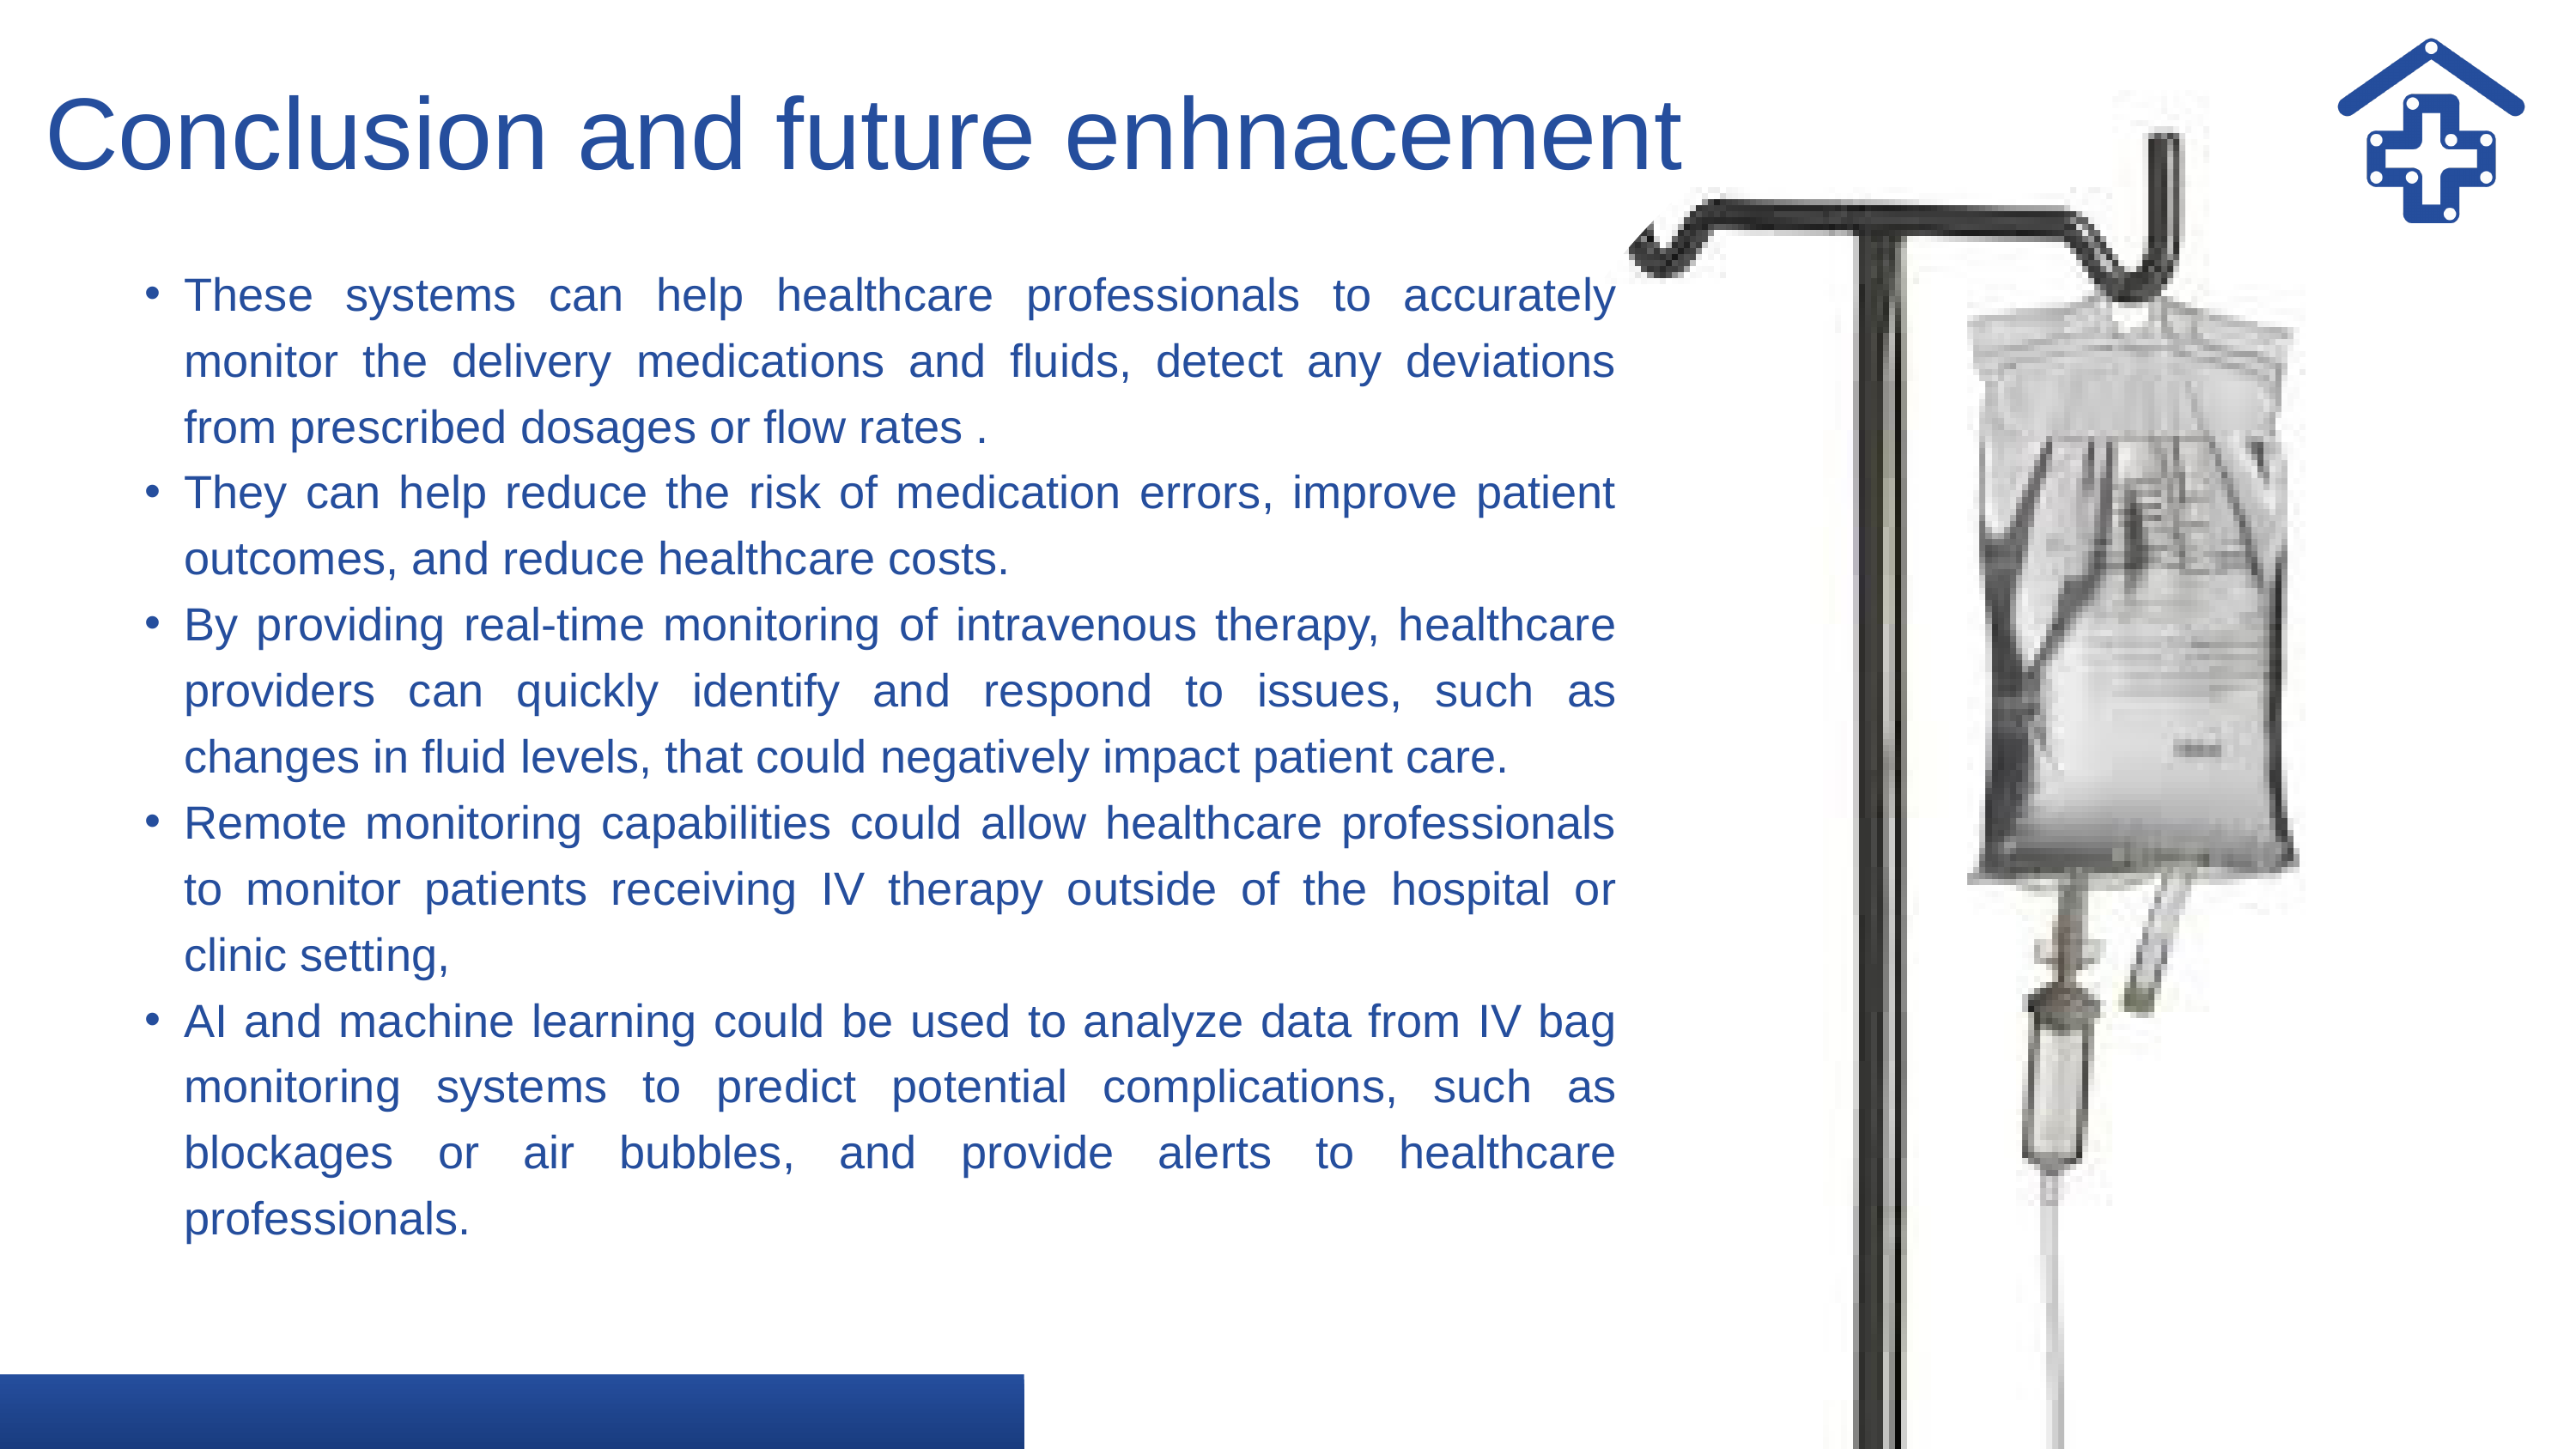

Conclusion and future enhnacement
These systems can help healthcare professionals to accurately monitor the delivery medications and fluids, detect any deviations from prescribed dosages or flow rates .
They can help reduce the risk of medication errors, improve patient outcomes, and reduce healthcare costs.
By providing real-time monitoring of intravenous therapy, healthcare providers can quickly identify and respond to issues, such as changes in fluid levels, that could negatively impact patient care.
Remote monitoring capabilities could allow healthcare professionals to monitor patients receiving IV therapy outside of the hospital or clinic setting,
AI and machine learning could be used to analyze data from IV bag monitoring systems to predict potential complications, such as blockages or air bubbles, and provide alerts to healthcare professionals.